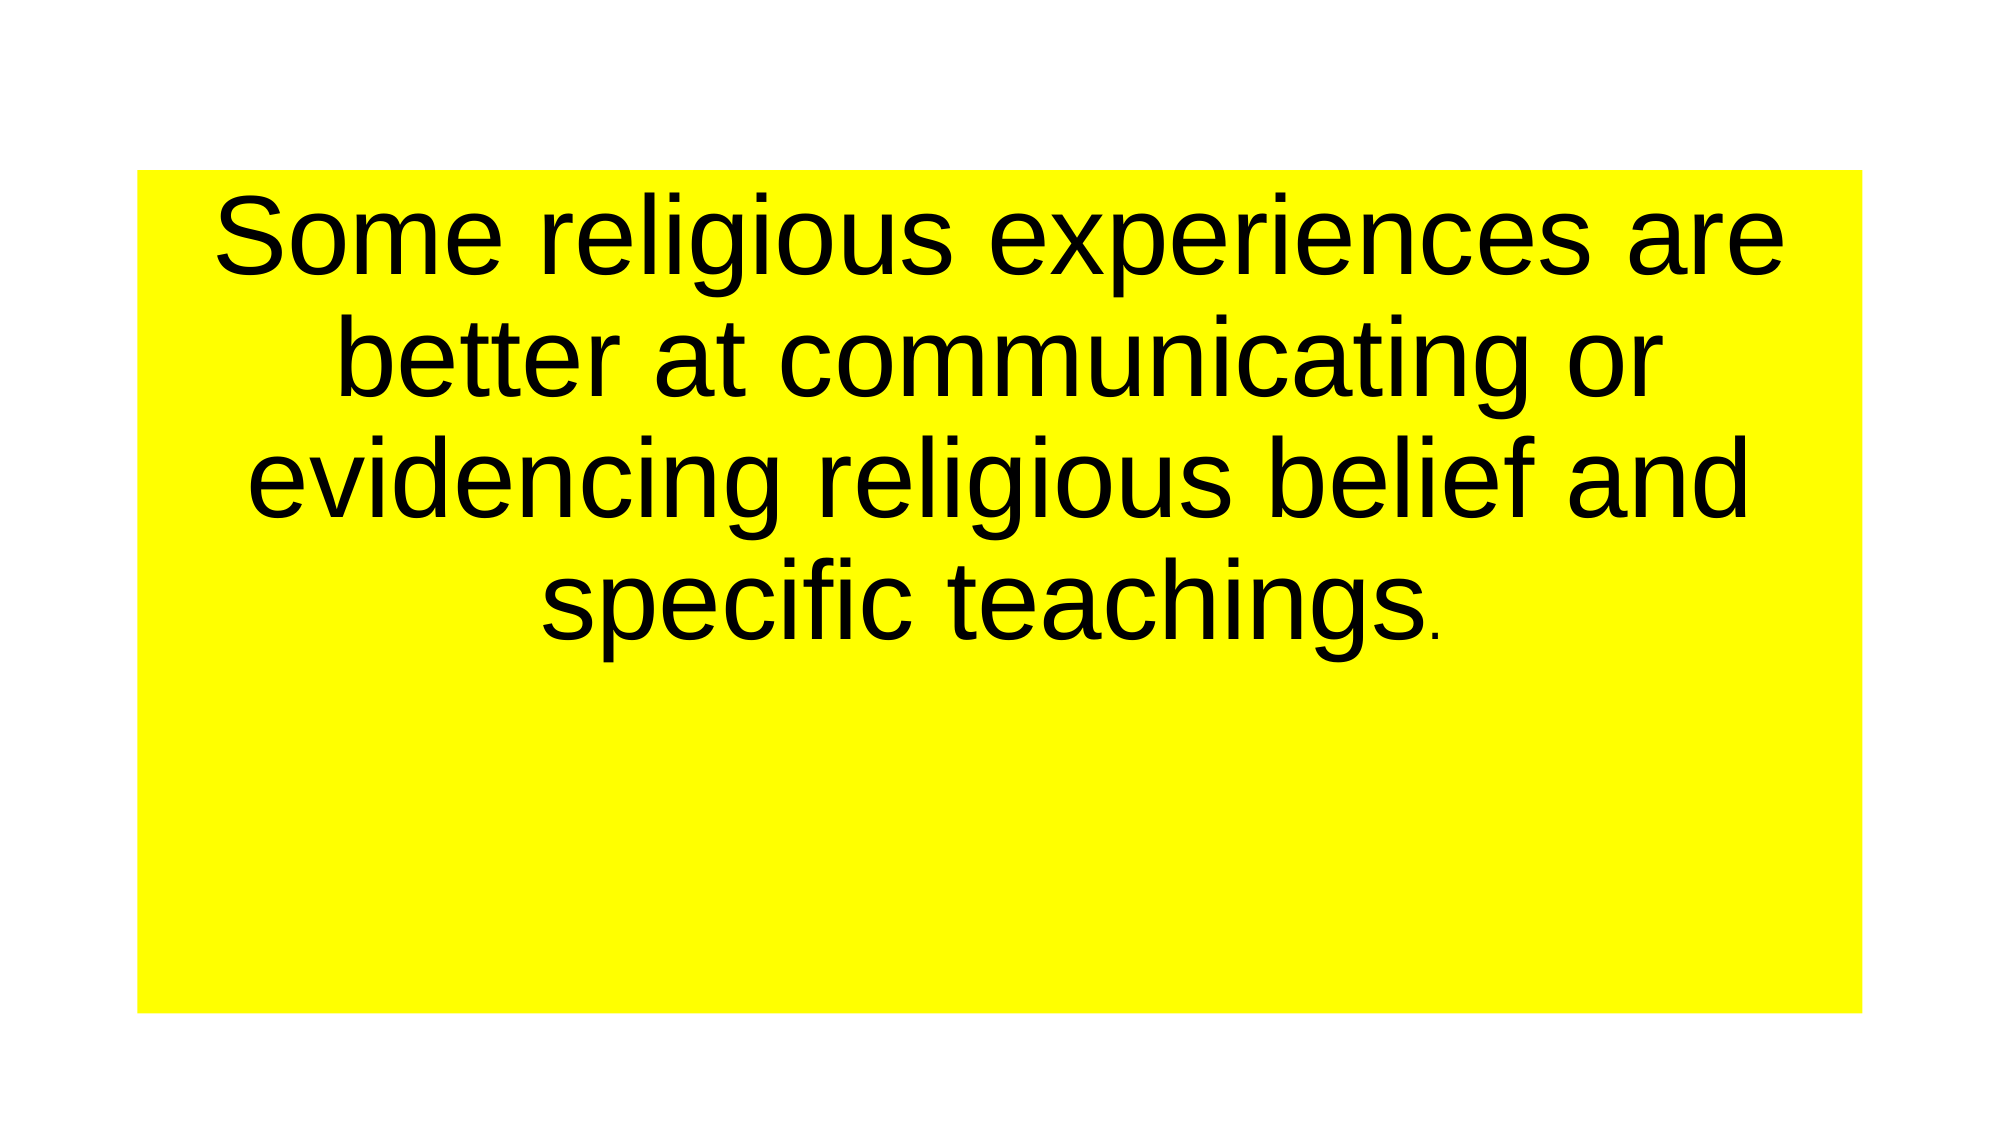

Some religious experiences are better at communicating or evidencing religious belief and specific teachings.